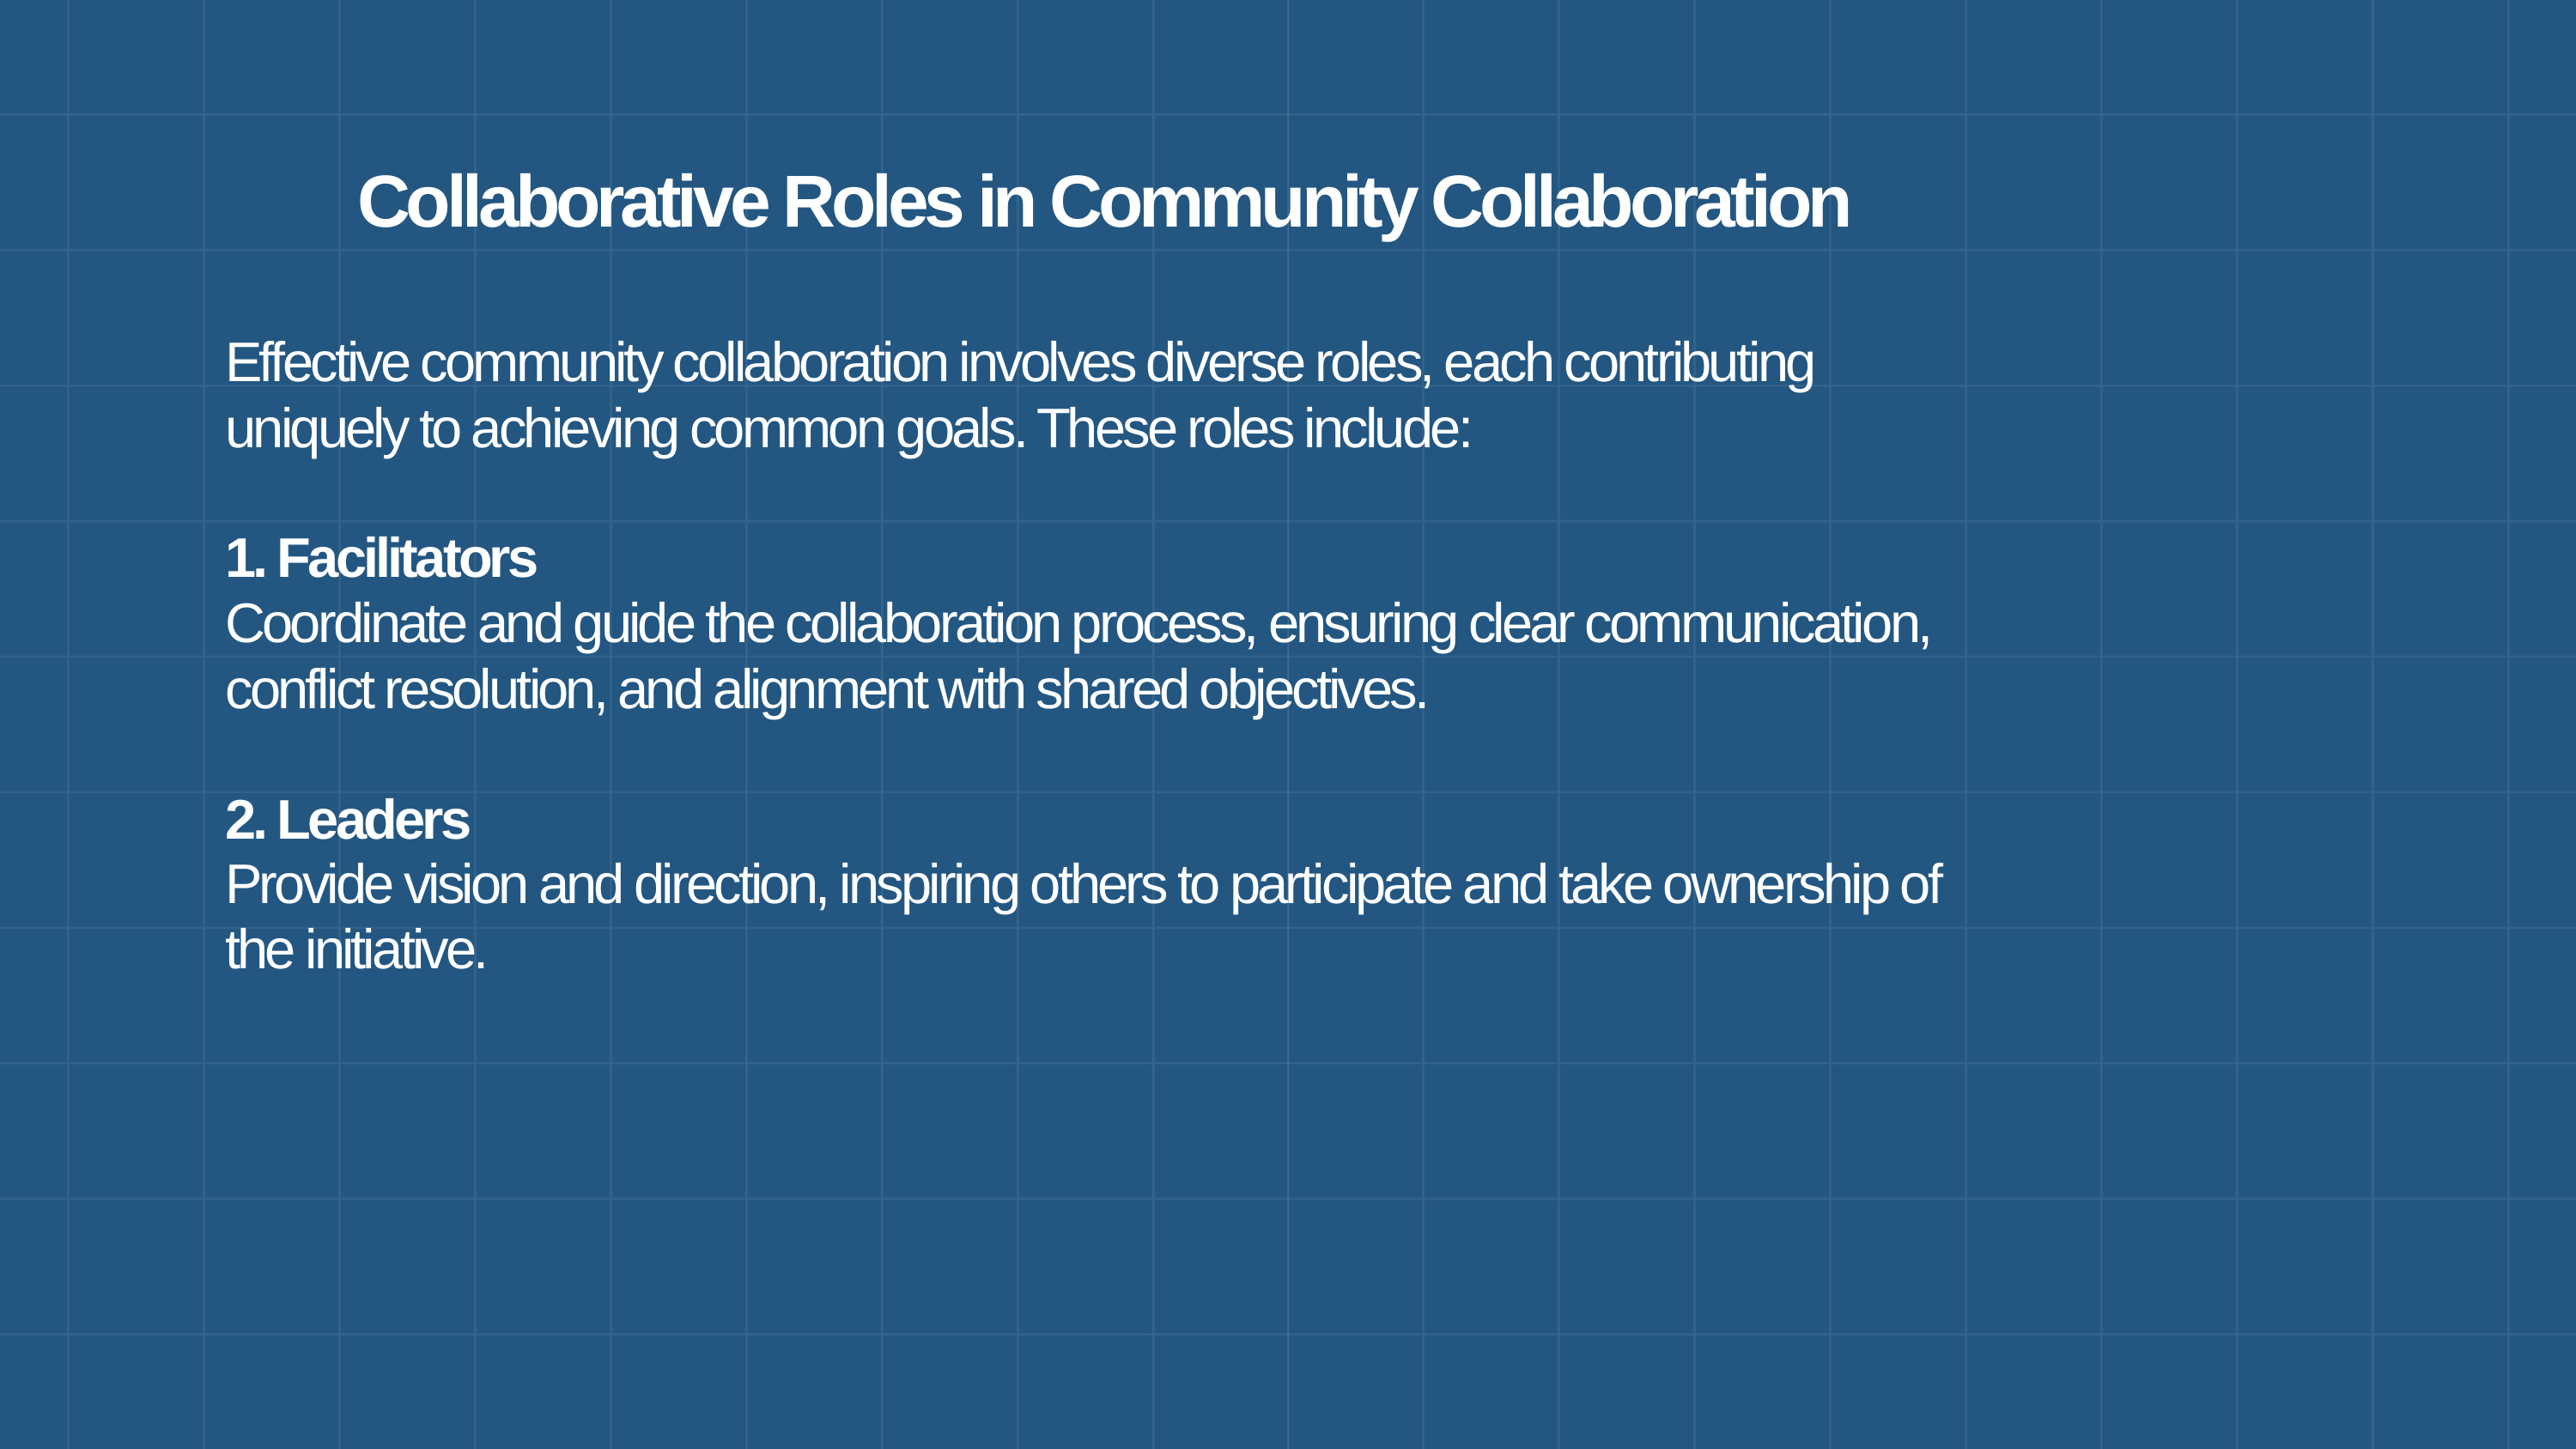

Collaborative Roles in Community Collaboration

Effective community collaboration involves diverse roles, each contributing uniquely to achieving common goals. These roles include:

1. Facilitators
Coordinate and guide the collaboration process, ensuring clear communication, conflict resolution, and alignment with shared objectives.

2. Leaders
Provide vision and direction, inspiring others to participate and take ownership of the initiative.